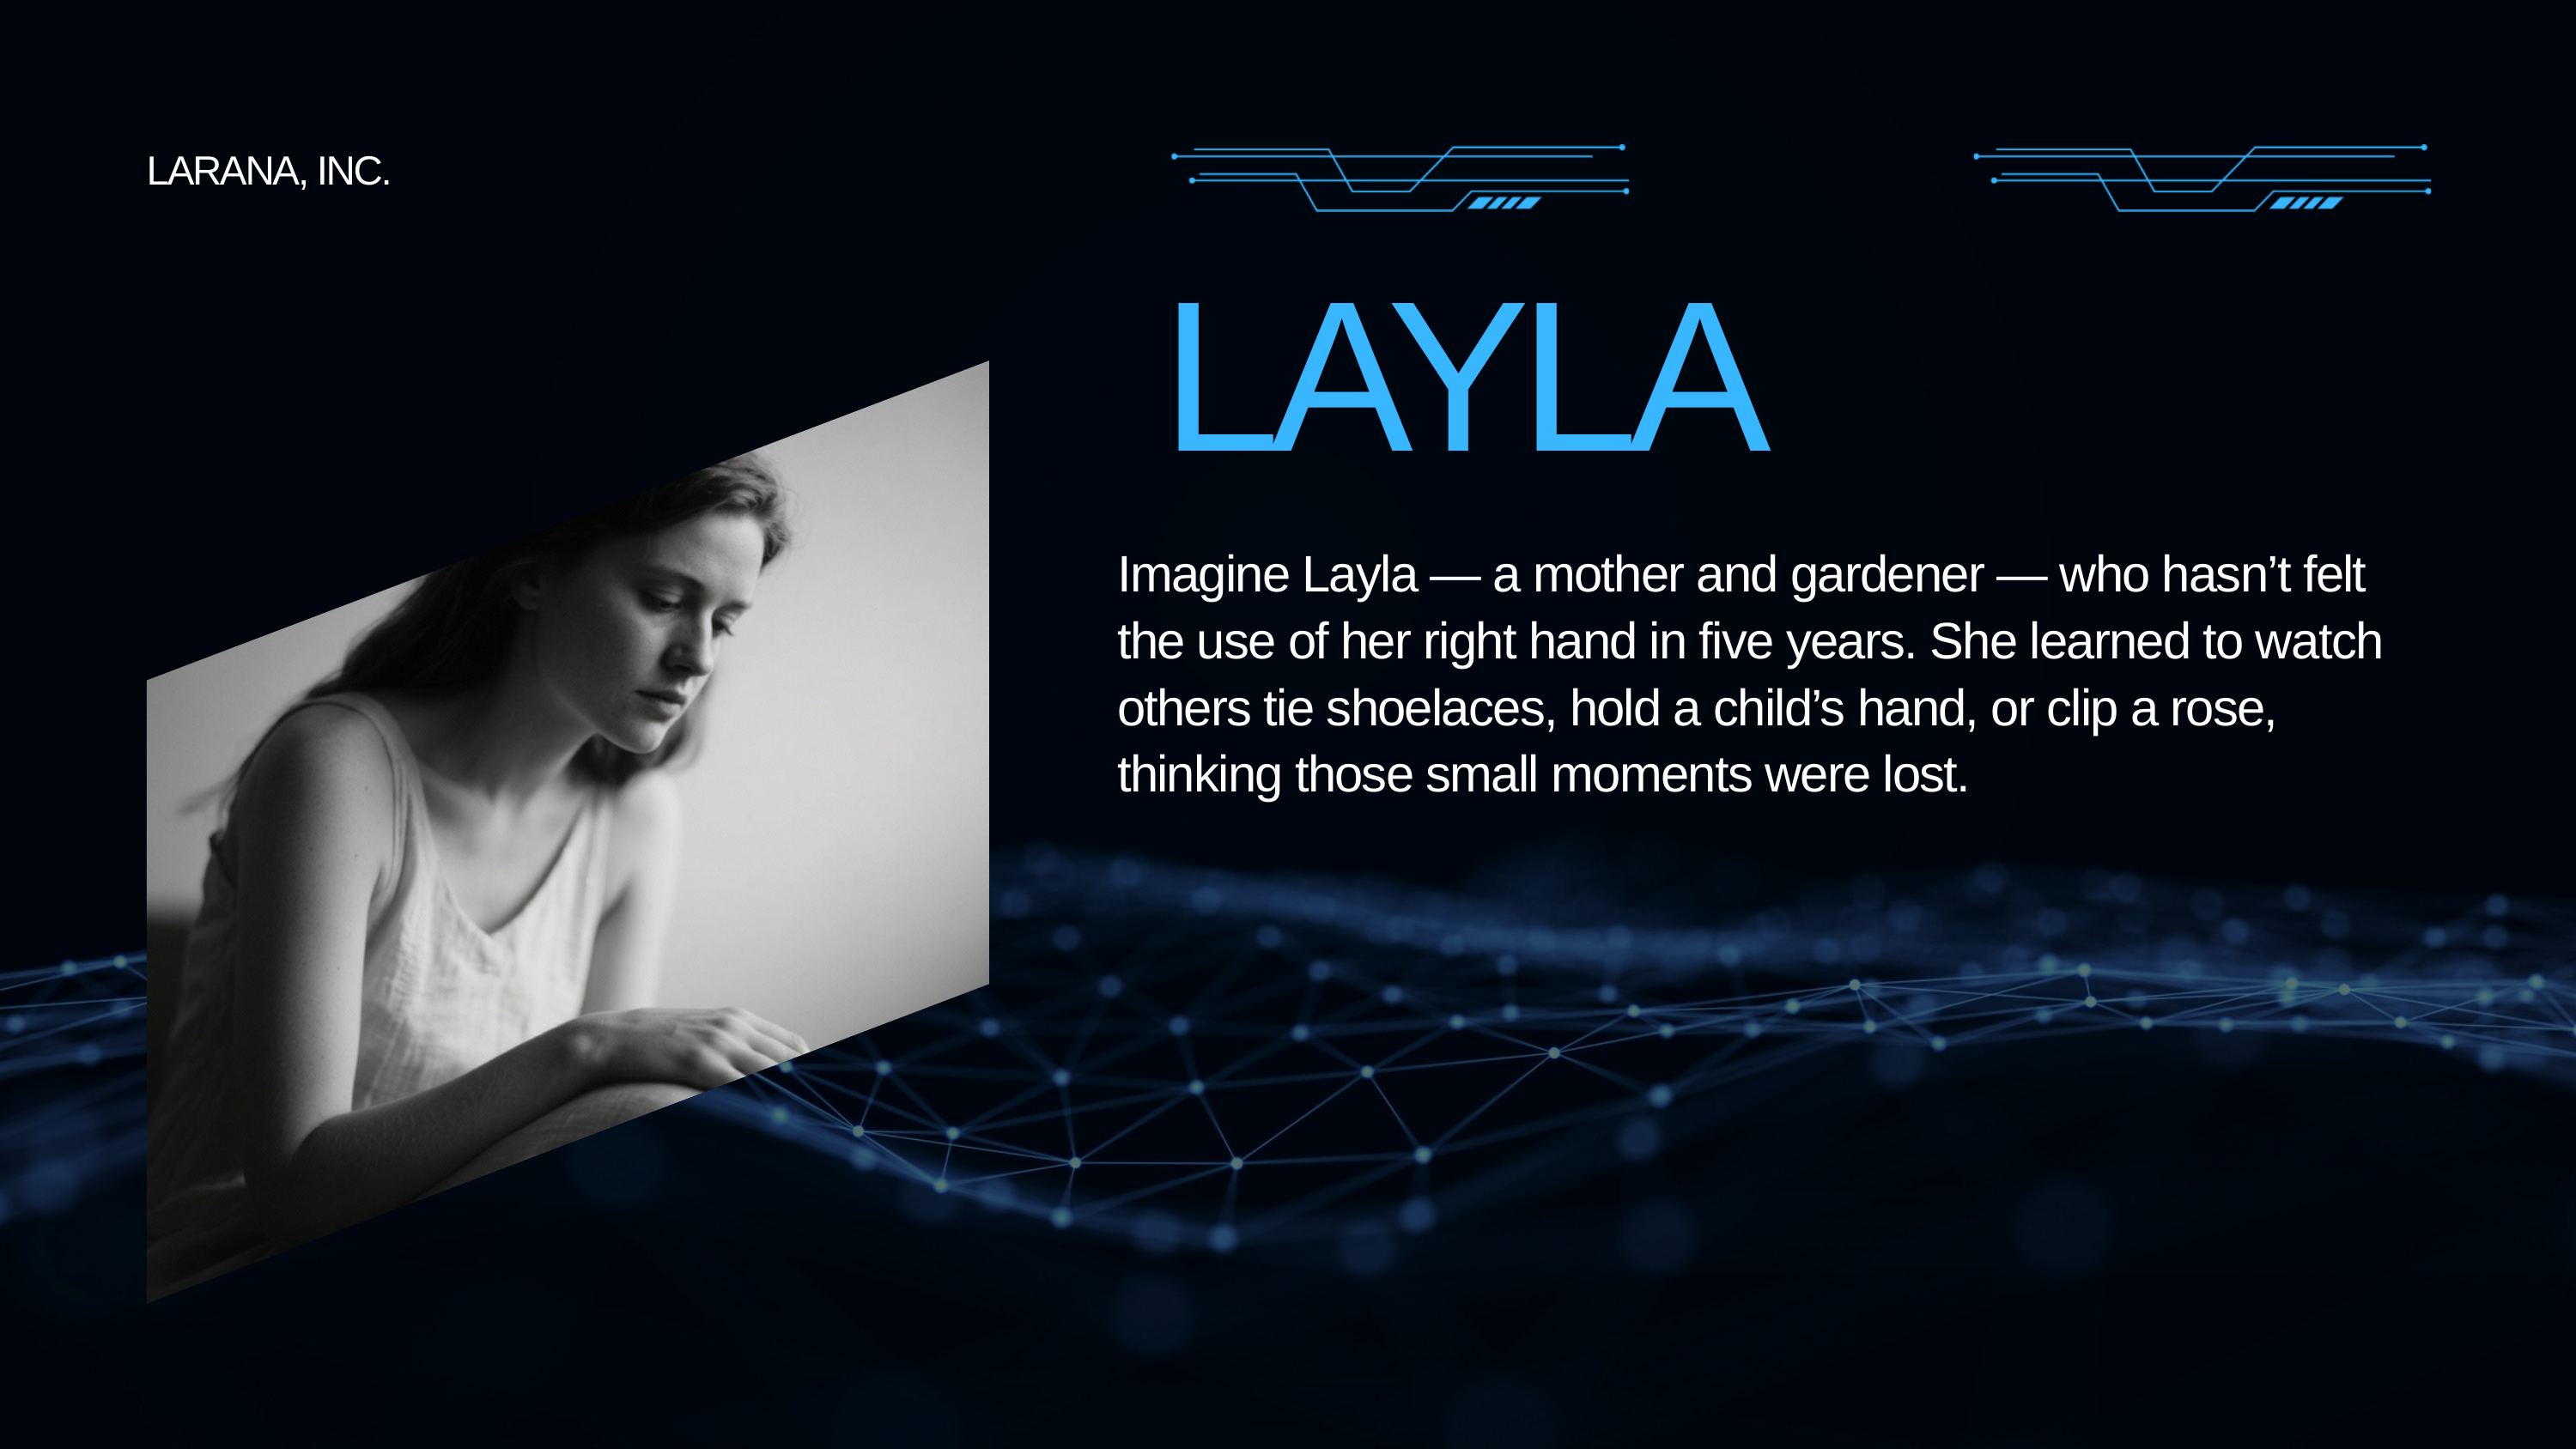

LARANA, INC.

LAYLA

Imagine Layla — a mother and gardener — who hasn’t felt the use of her right hand in five years. She learned to watch others tie shoelaces, hold a child’s hand, or clip a rose, thinking those small moments were lost.